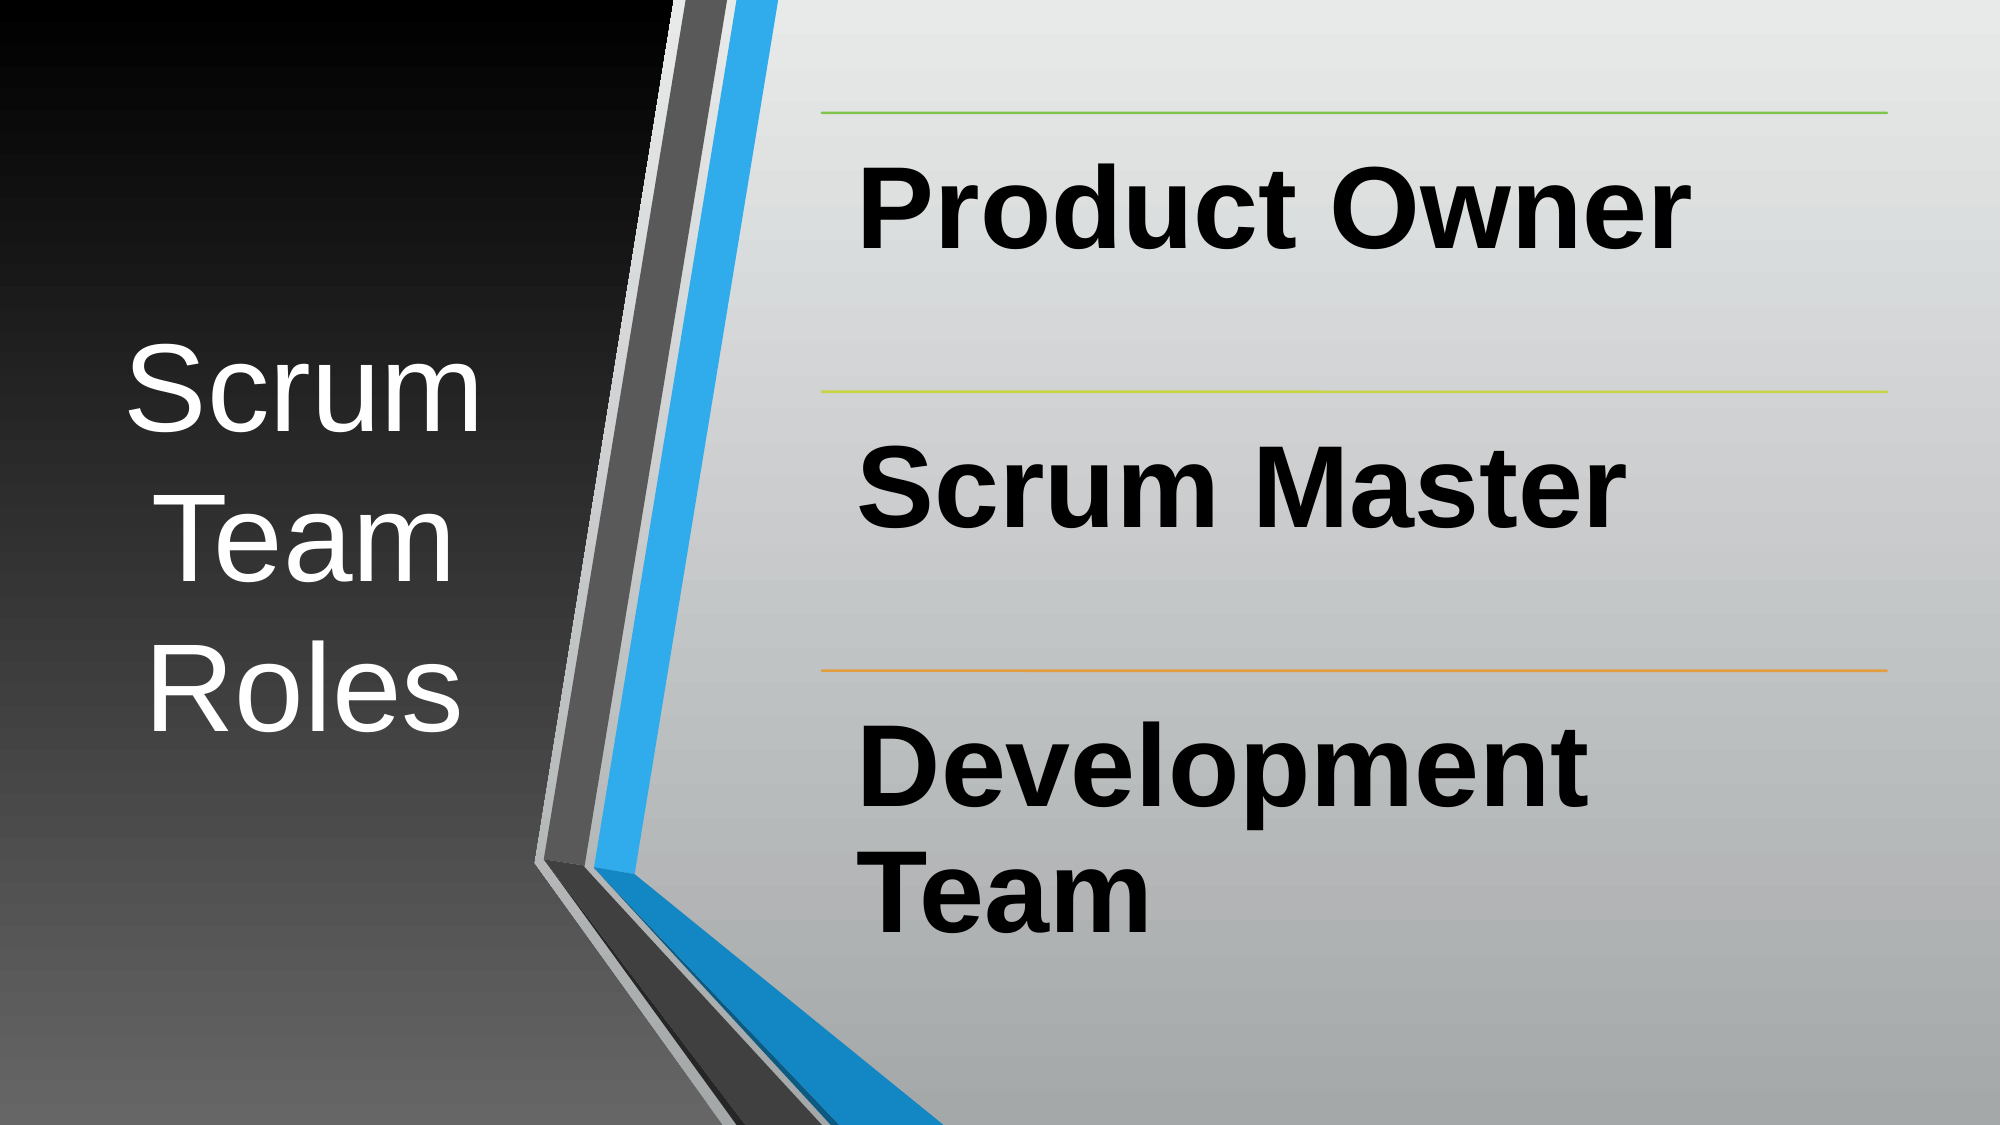

# Scrum Team Roles
Product Owner
Scrum Master
Development Team